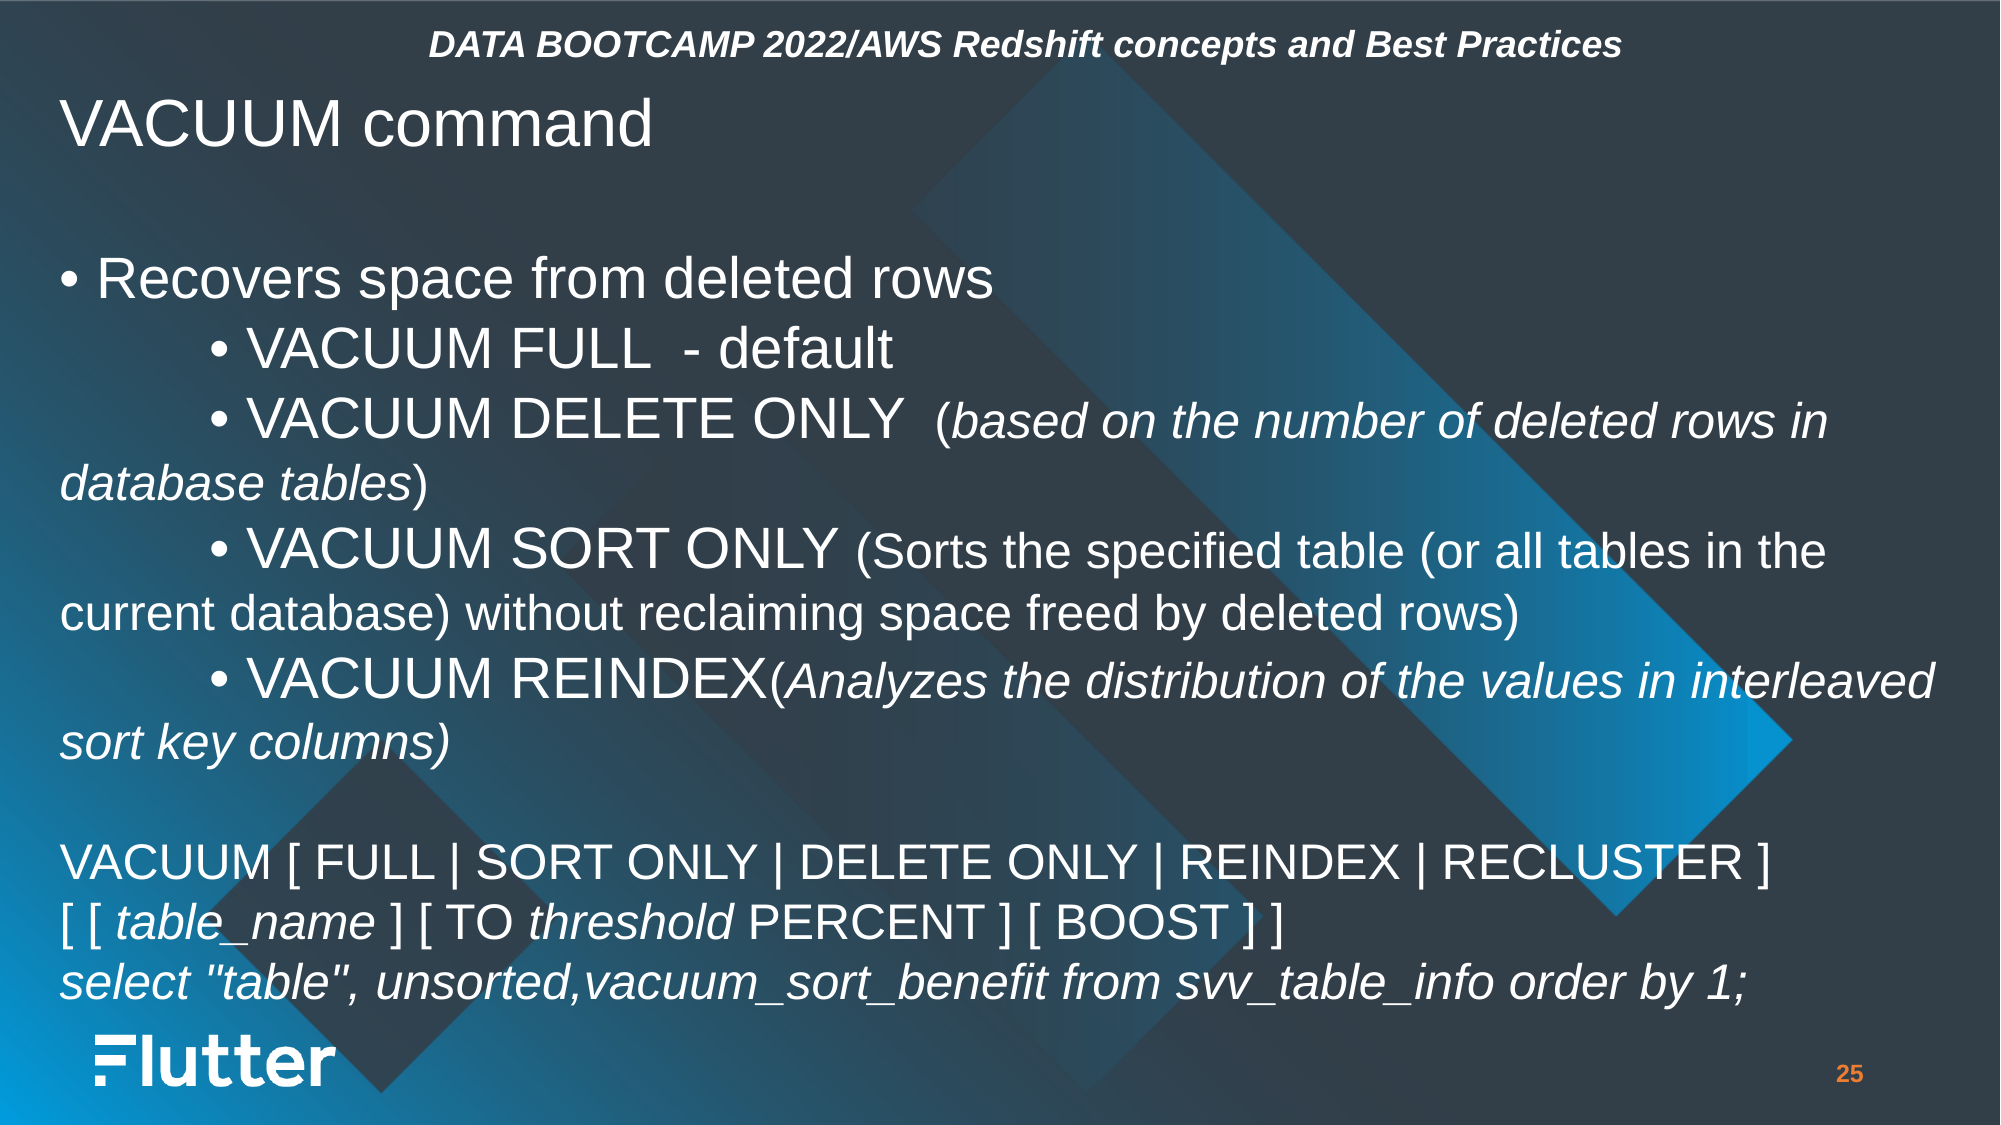

DATA BOOTCAMP 2022/AWS Redshift concepts and Best Practices
VACUUM command

• Recovers space from deleted rows
	• VACUUM FULL  - default
	• VACUUM DELETE ONLY  (based on the number of deleted rows in database tables)
	• VACUUM SORT ONLY (Sorts the specified table (or all tables in the current database) without reclaiming space freed by deleted rows)
	• VACUUM REINDEX(Analyzes the distribution of the values in interleaved sort key columns)
VACUUM [ FULL | SORT ONLY | DELETE ONLY | REINDEX | RECLUSTER ] [ [ table_name ] [ TO threshold PERCENT ] [ BOOST ] ]
select "table", unsorted,vacuum_sort_benefit from svv_table_info order by 1;